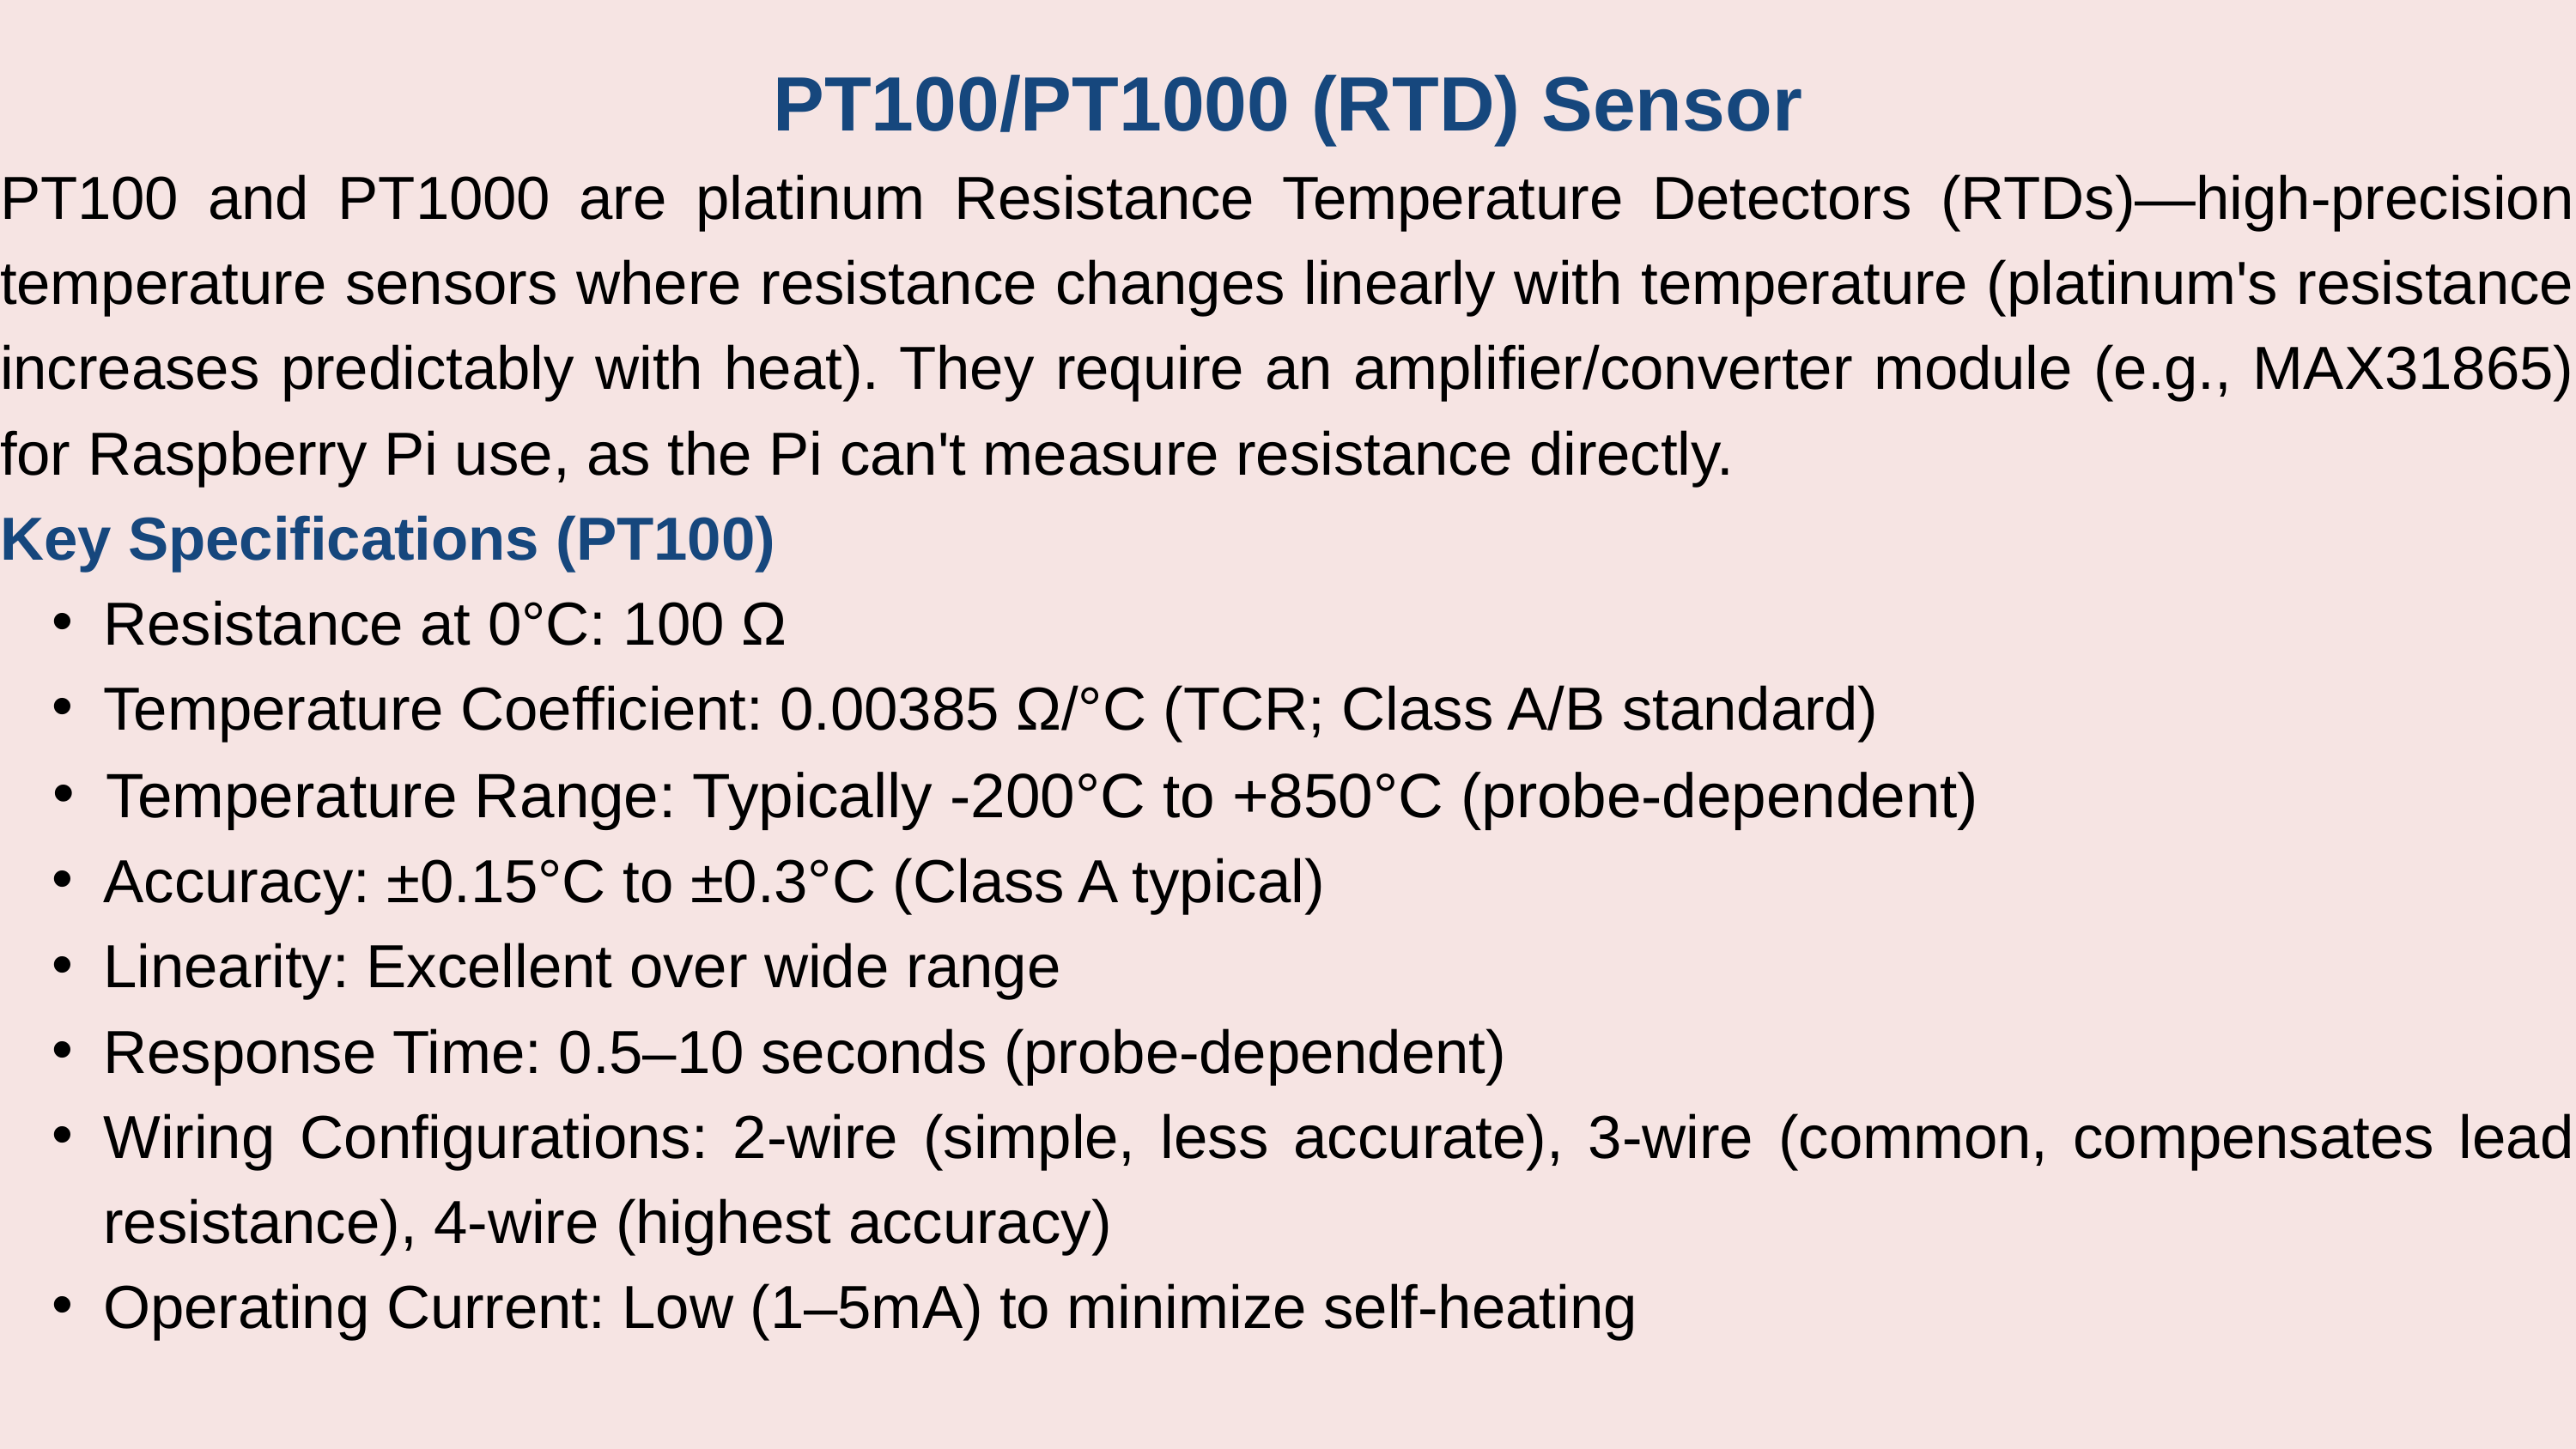

PT100/PT1000 (RTD) Sensor
PT100 and PT1000 are platinum Resistance Temperature Detectors (RTDs)—high-precision temperature sensors where resistance changes linearly with temperature (platinum's resistance increases predictably with heat). They require an amplifier/converter module (e.g., MAX31865) for Raspberry Pi use, as the Pi can't measure resistance directly.
Key Specifications (PT100)
Resistance at 0°C: 100 Ω
Temperature Coefficient: 0.00385 Ω/°C (TCR; Class A/B standard)
Temperature Range: Typically -200°C to +850°C (probe-dependent)
Accuracy: ±0.15°C to ±0.3°C (Class A typical)
Linearity: Excellent over wide range
Response Time: 0.5–10 seconds (probe-dependent)
Wiring Configurations: 2-wire (simple, less accurate), 3-wire (common, compensates lead resistance), 4-wire (highest accuracy)
Operating Current: Low (1–5mA) to minimize self-heating